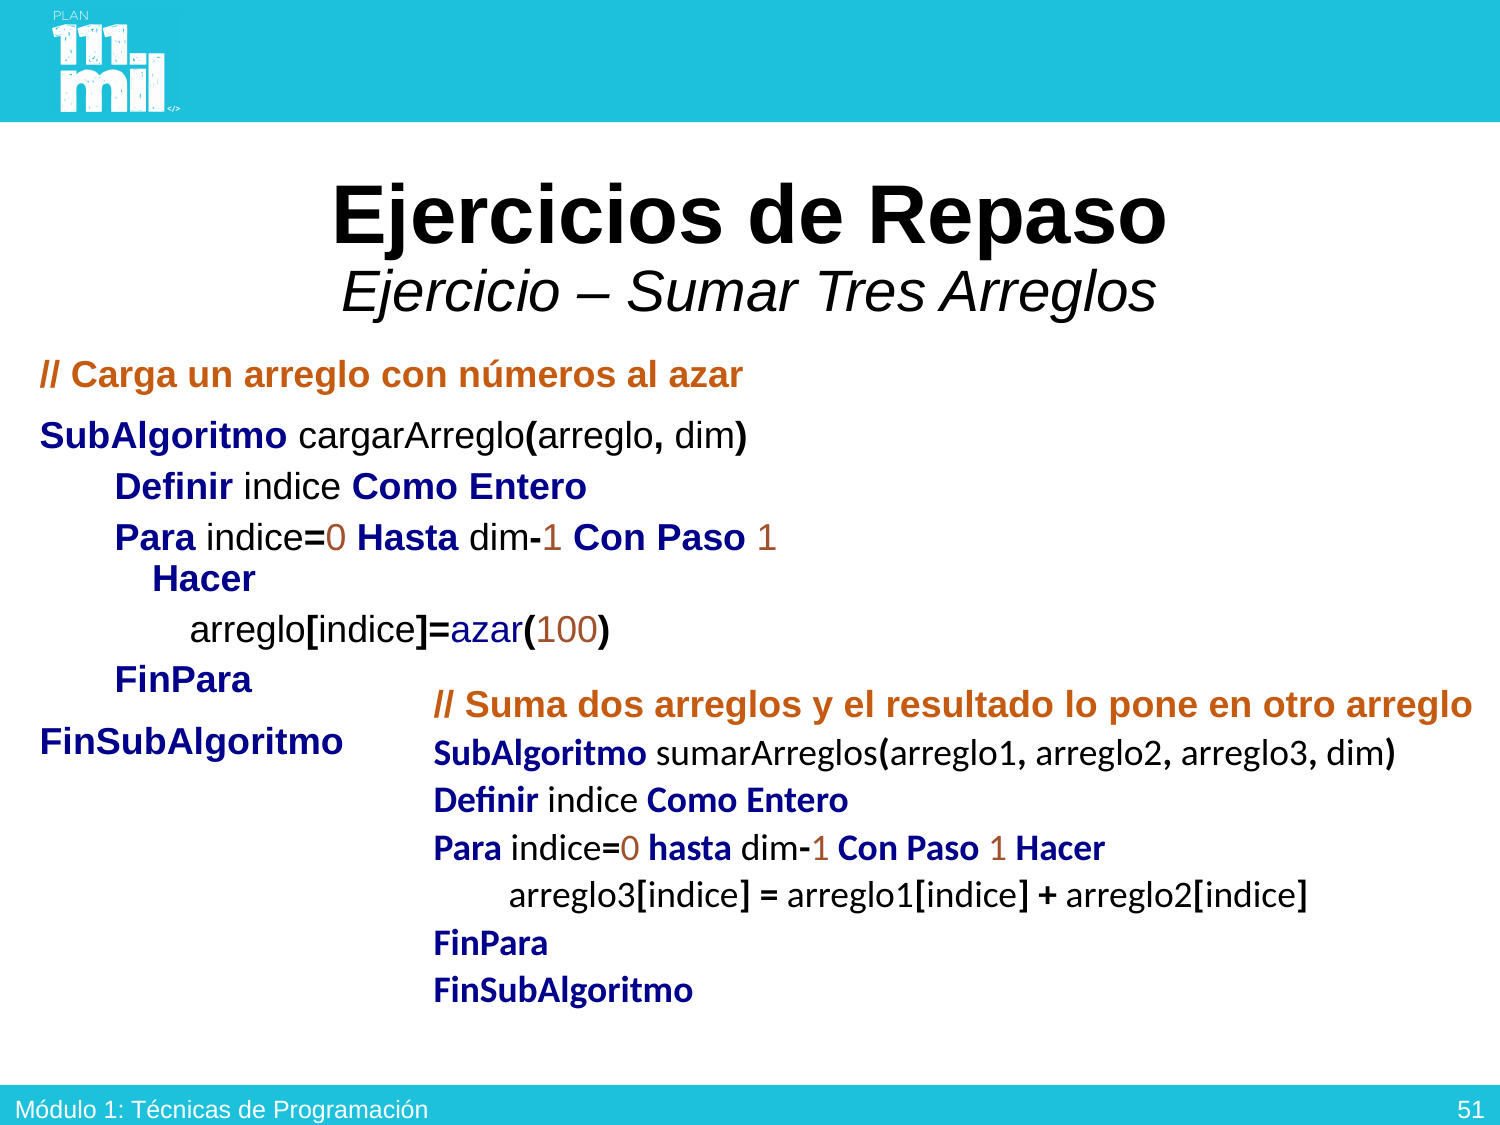

# Ejercicios de Repaso Ejercicio – Sumar Tres Arreglos
// Carga un arreglo con números al azar
SubAlgoritmo cargarArreglo(arreglo, dim)
Definir indice Como Entero
Para indice=0 Hasta dim-1 Con Paso 1 Hacer
arreglo[indice]=azar(100)
FinPara
FinSubAlgoritmo
// Suma dos arreglos y el resultado lo pone en otro arreglo
SubAlgoritmo sumarArreglos(arreglo1, arreglo2, arreglo3, dim)
Definir indice Como Entero
Para indice=0 hasta dim-1 Con Paso 1 Hacer
arreglo3[indice] = arreglo1[indice] + arreglo2[indice]
FinPara
FinSubAlgoritmo
51
Módulo 1: Técnicas de Programación